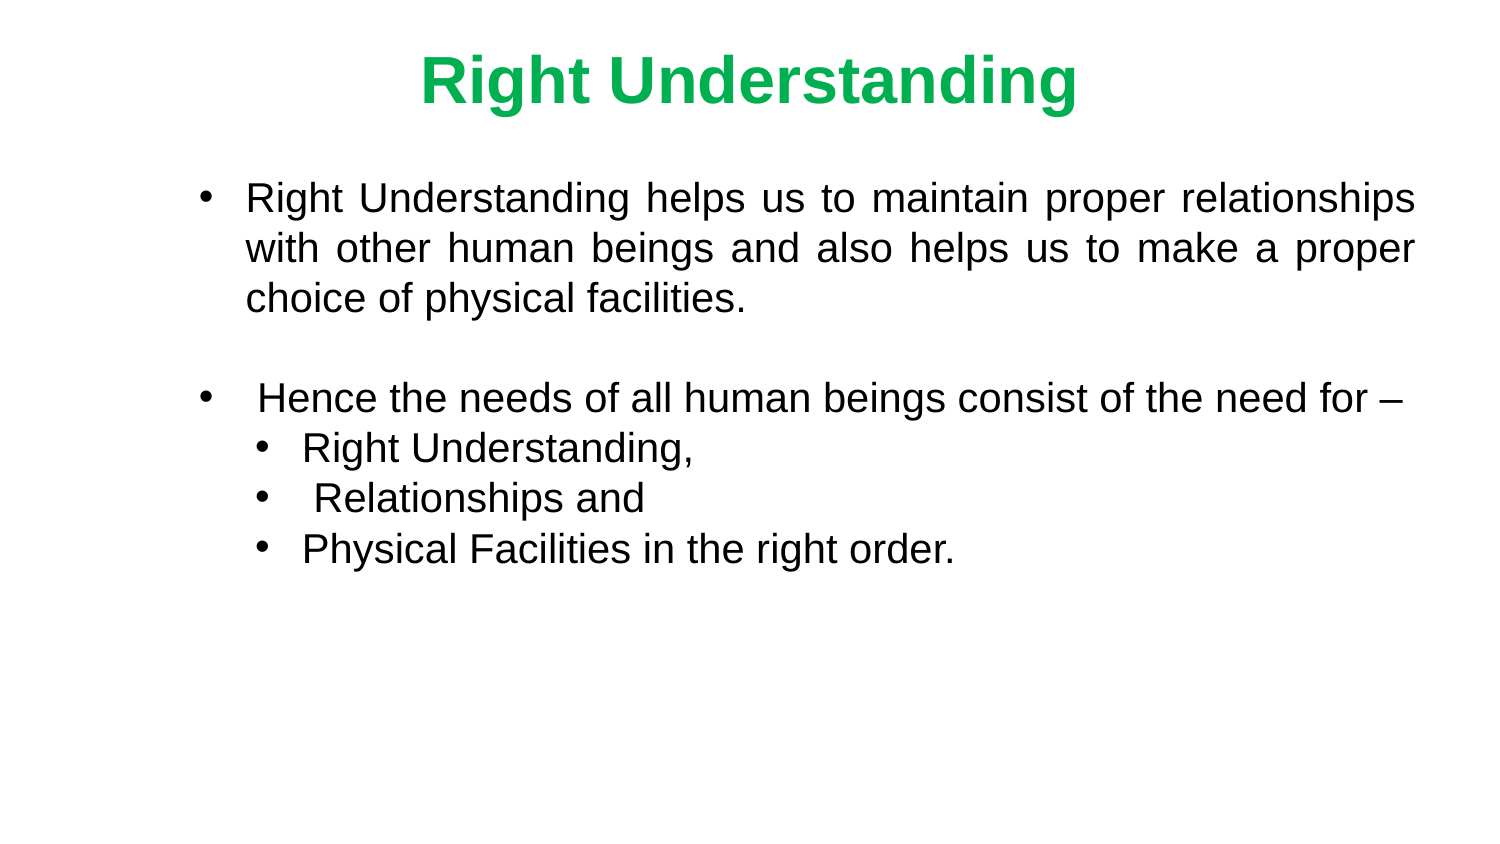

# Right Understanding
Right Understanding helps us to maintain proper relationships with other human beings and also helps us to make a proper choice of physical facilities.

 Hence the needs of all human beings consist of the need for –
Right Understanding,
 Relationships and
Physical Facilities in the right order.